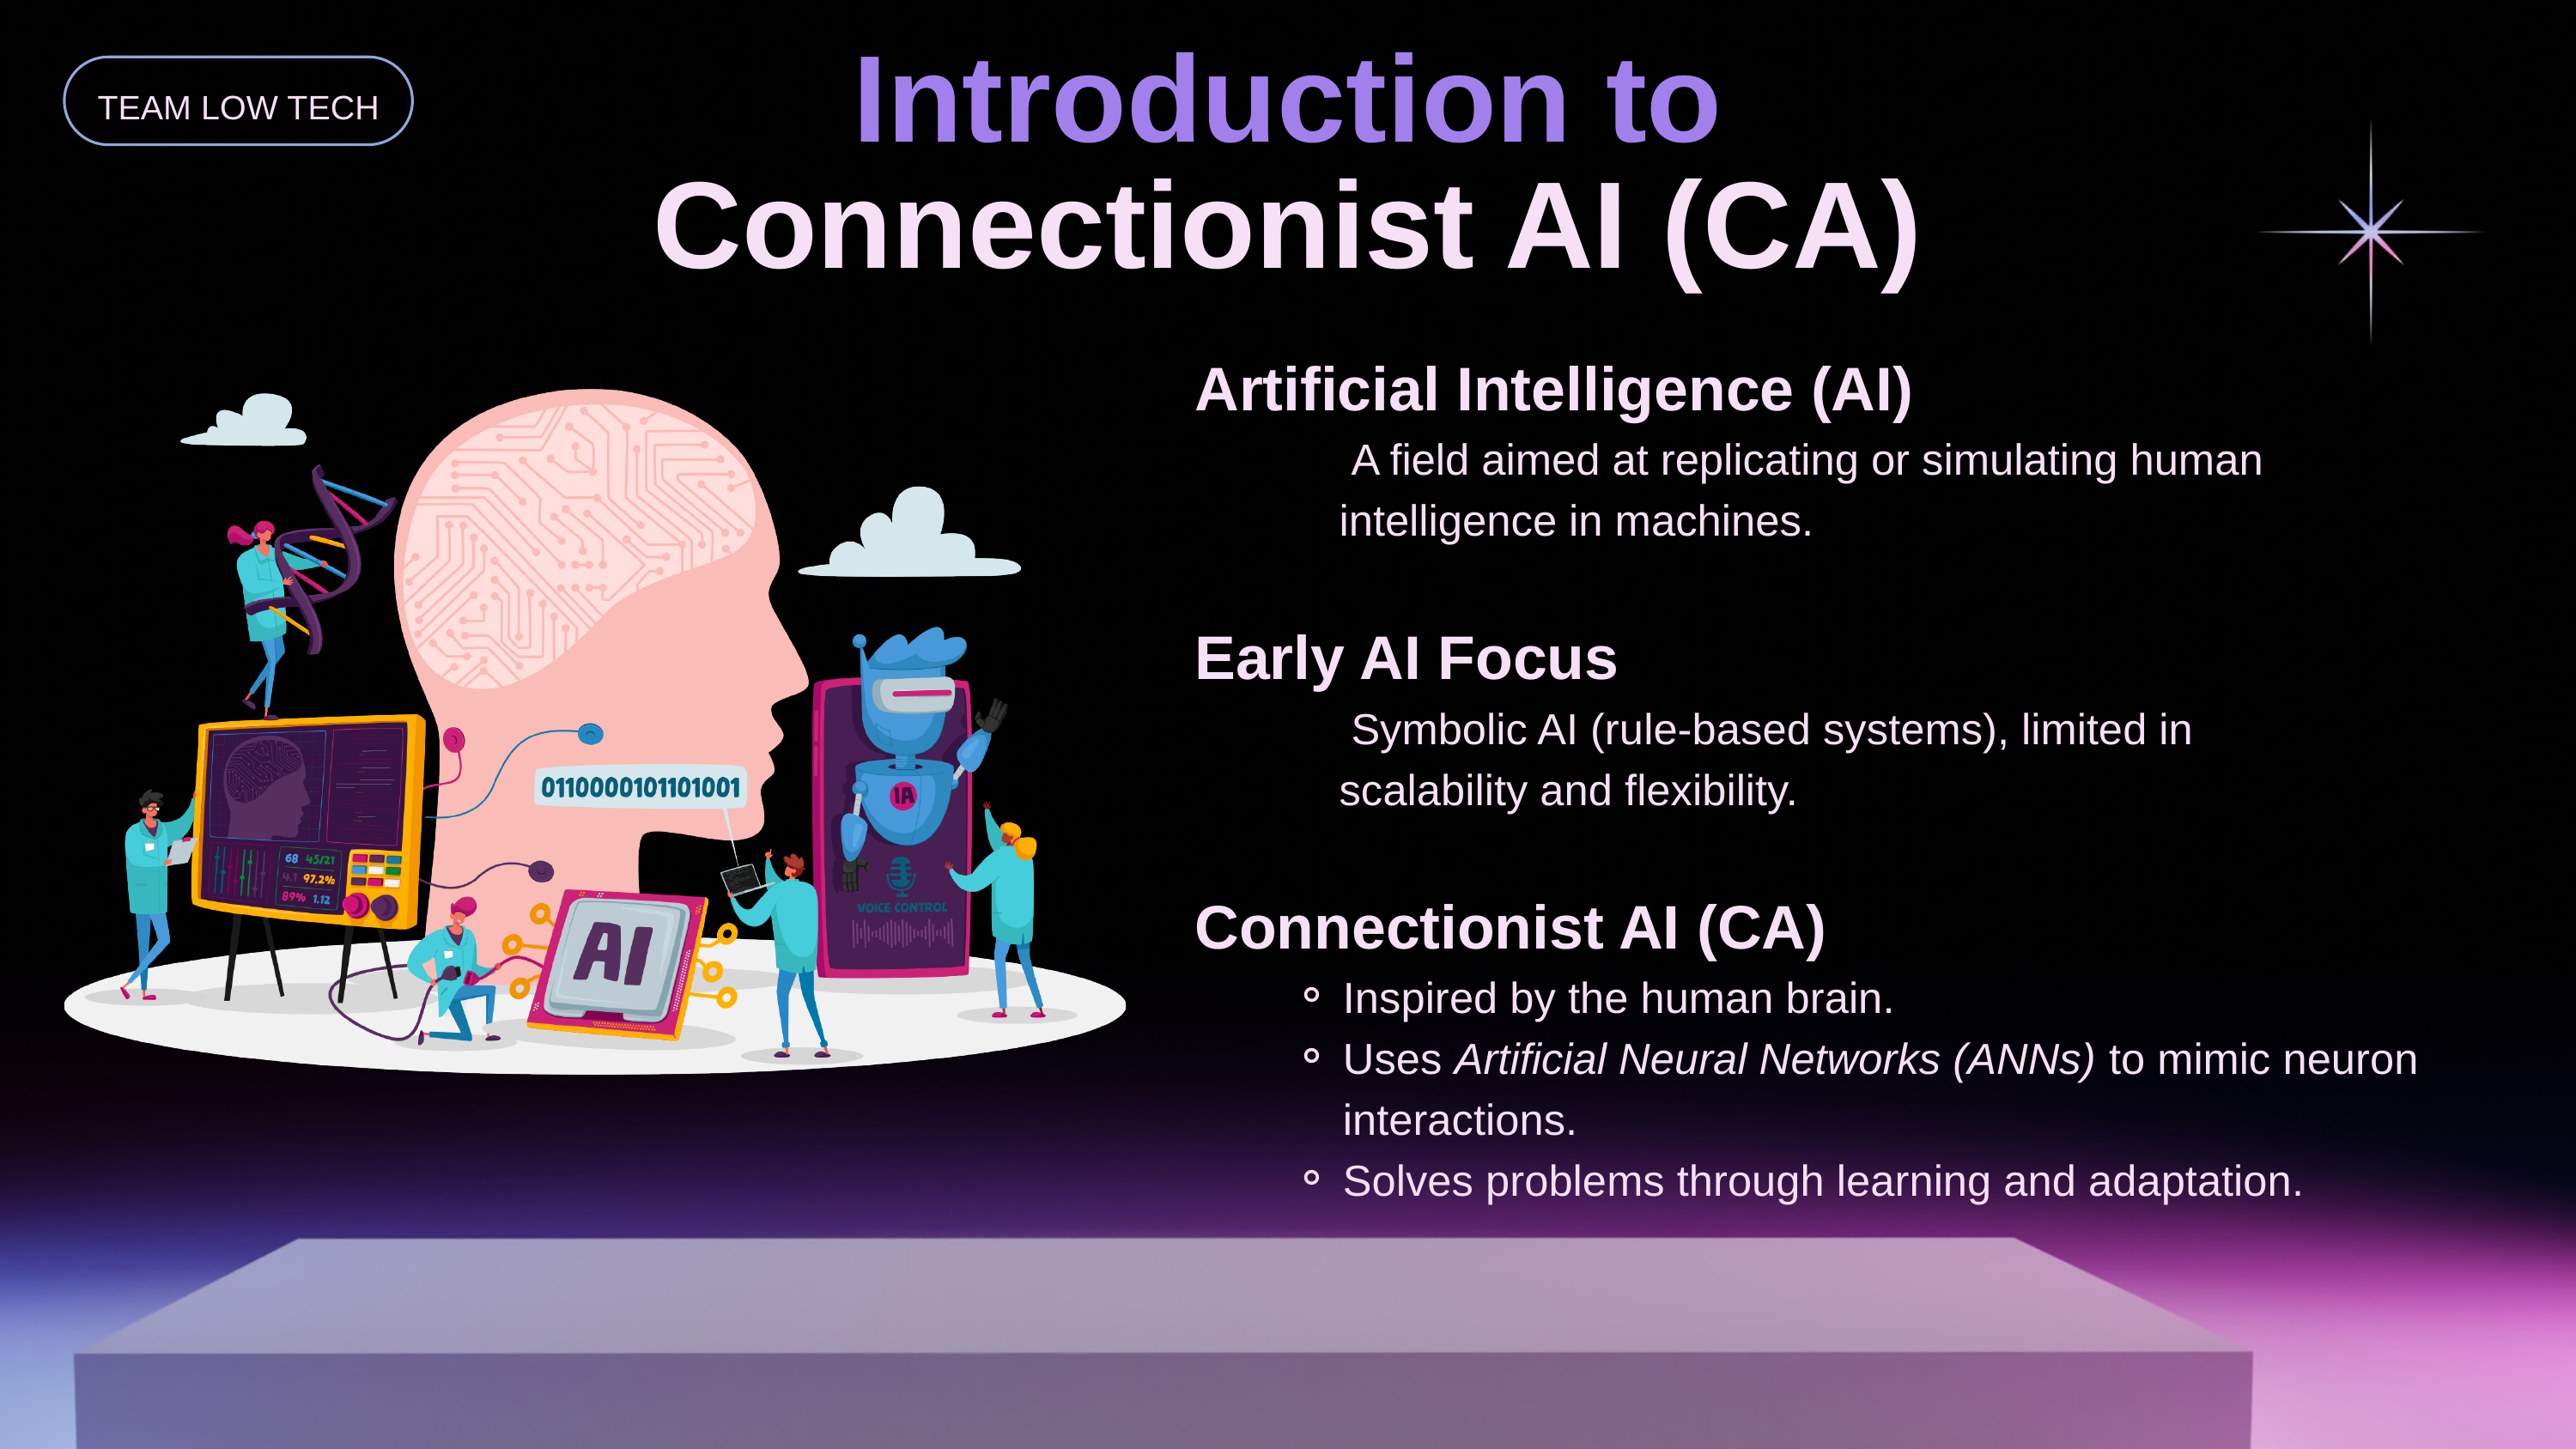

Introduction to
Connectionist AI (CA)

TEAM LOW TECH

Artificial Intelligence (AI)
             A field aimed at replicating or simulating human
            intelligence in machines.

Early AI Focus
             Symbolic AI (rule-based systems), limited in
            scalability and flexibility.

Connectionist AI (CA)
Inspired by the human brain.
Uses Artificial Neural Networks (ANNs) to mimic neuron interactions.
Solves problems through learning and adaptation.